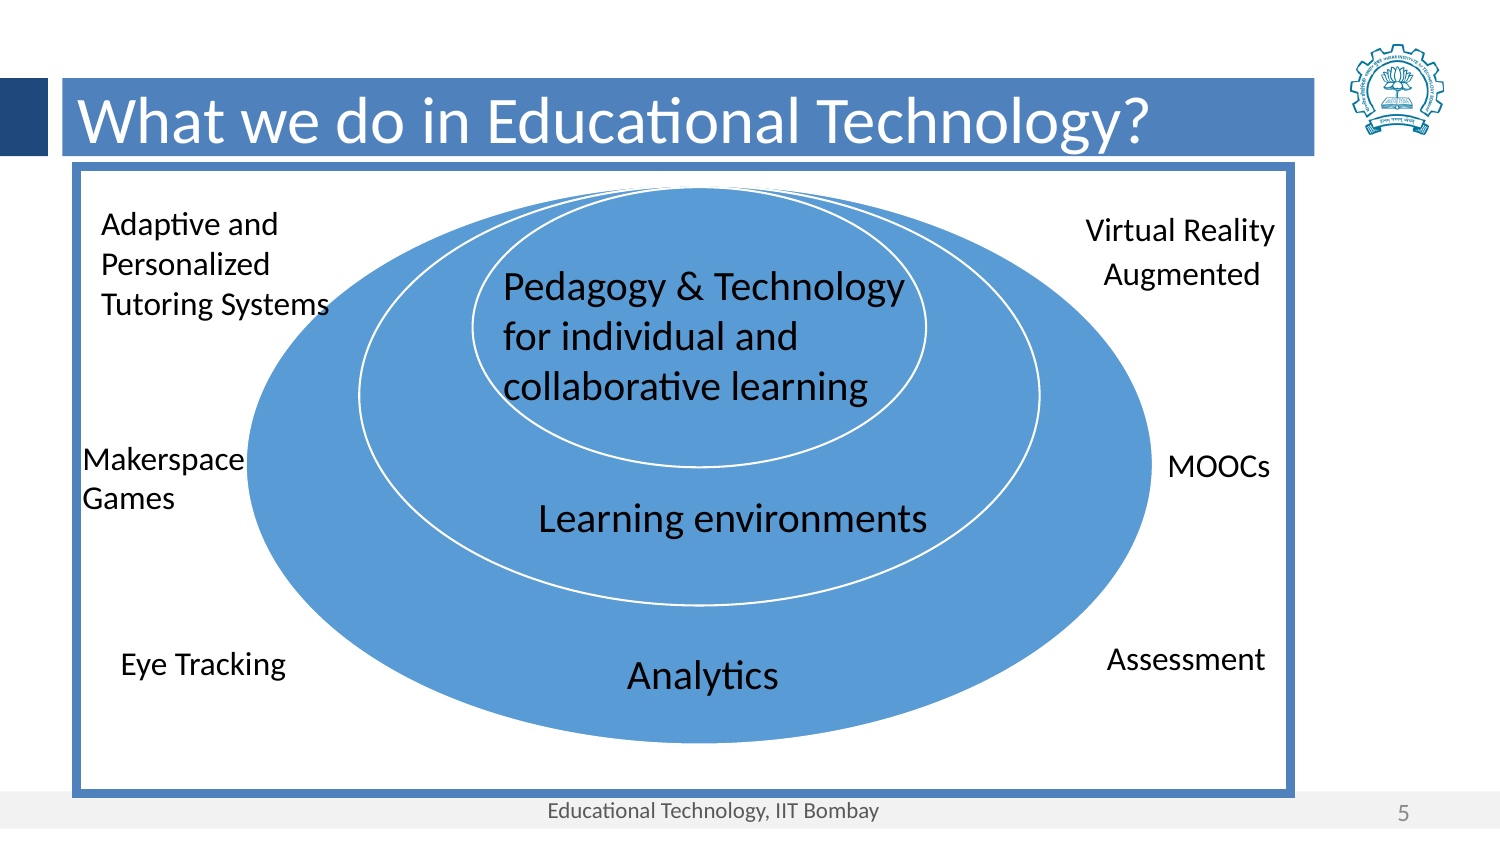

What we do in Educational Technology?

Adaptive and
Personalized
Tutoring Systems
Virtual Reality
Augmented
Pedagogy & Technology for individual and collaborative learning
Makerspace
MOOCs
Games
Learning environments
Assessment
Eye Tracking
Analytics
5